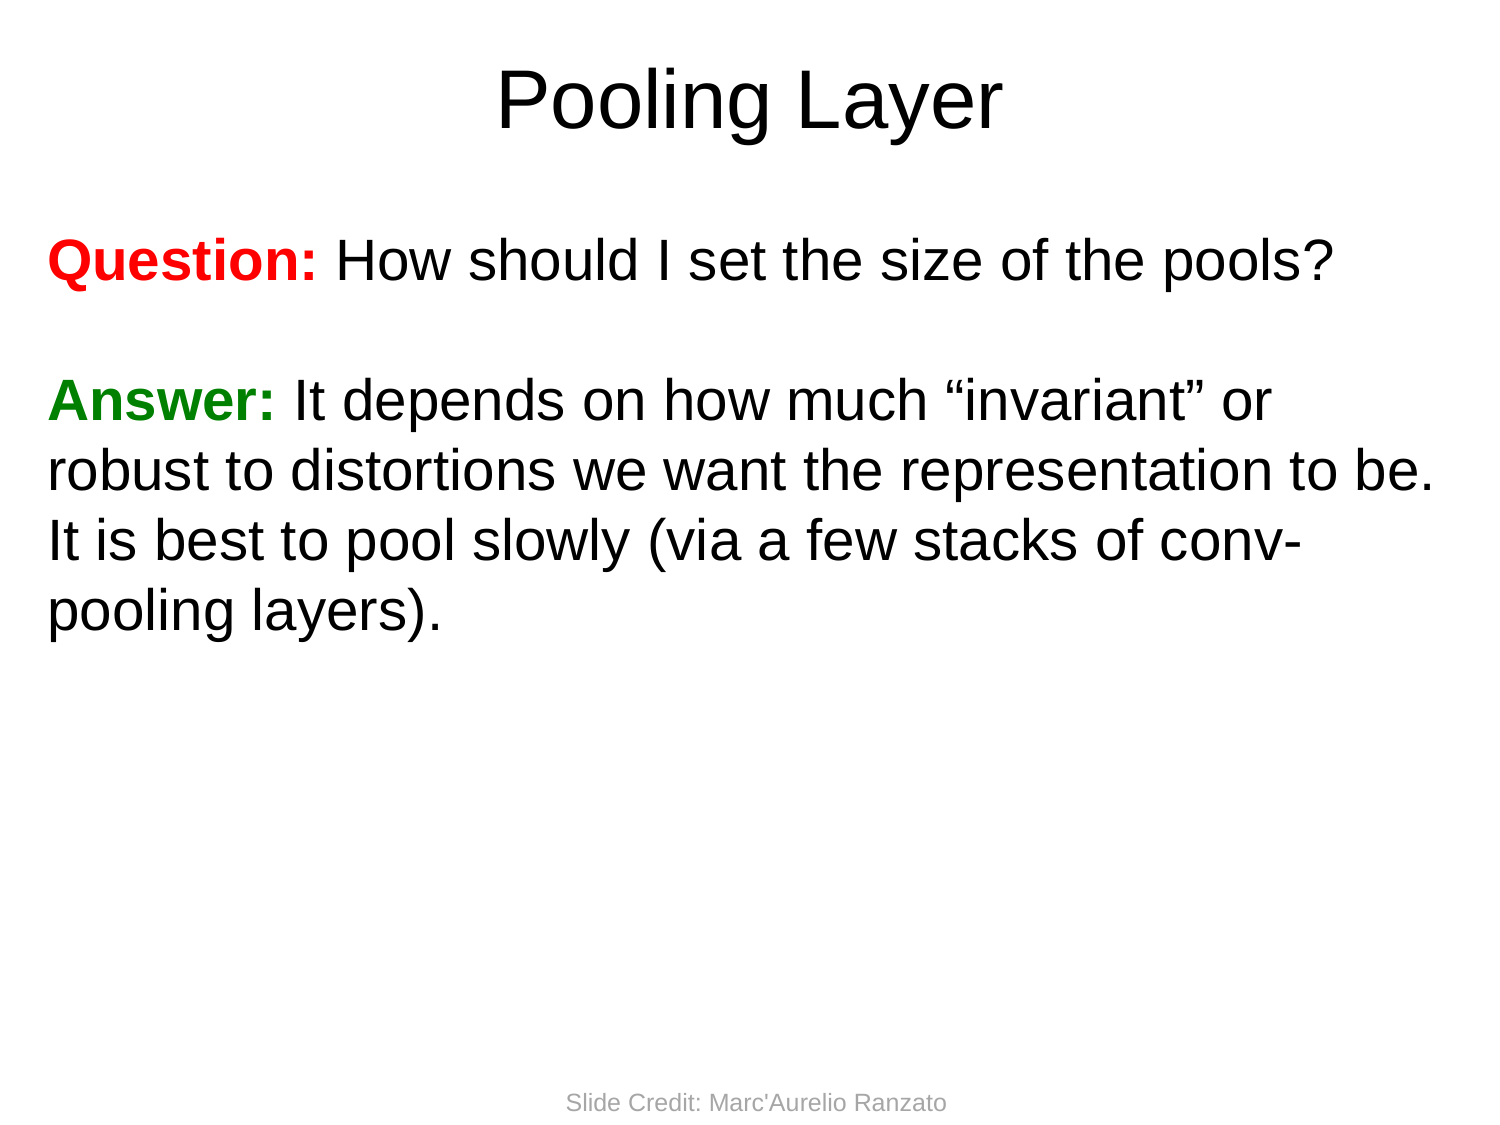

Pooling Layer
Question: How should I set the size of the pools?

Answer: It depends on how much “invariant” or robust to distortions we want the representation to be. It is best to pool slowly (via a few stacks of conv-pooling layers).
Slide Credit: Marc'Aurelio Ranzato